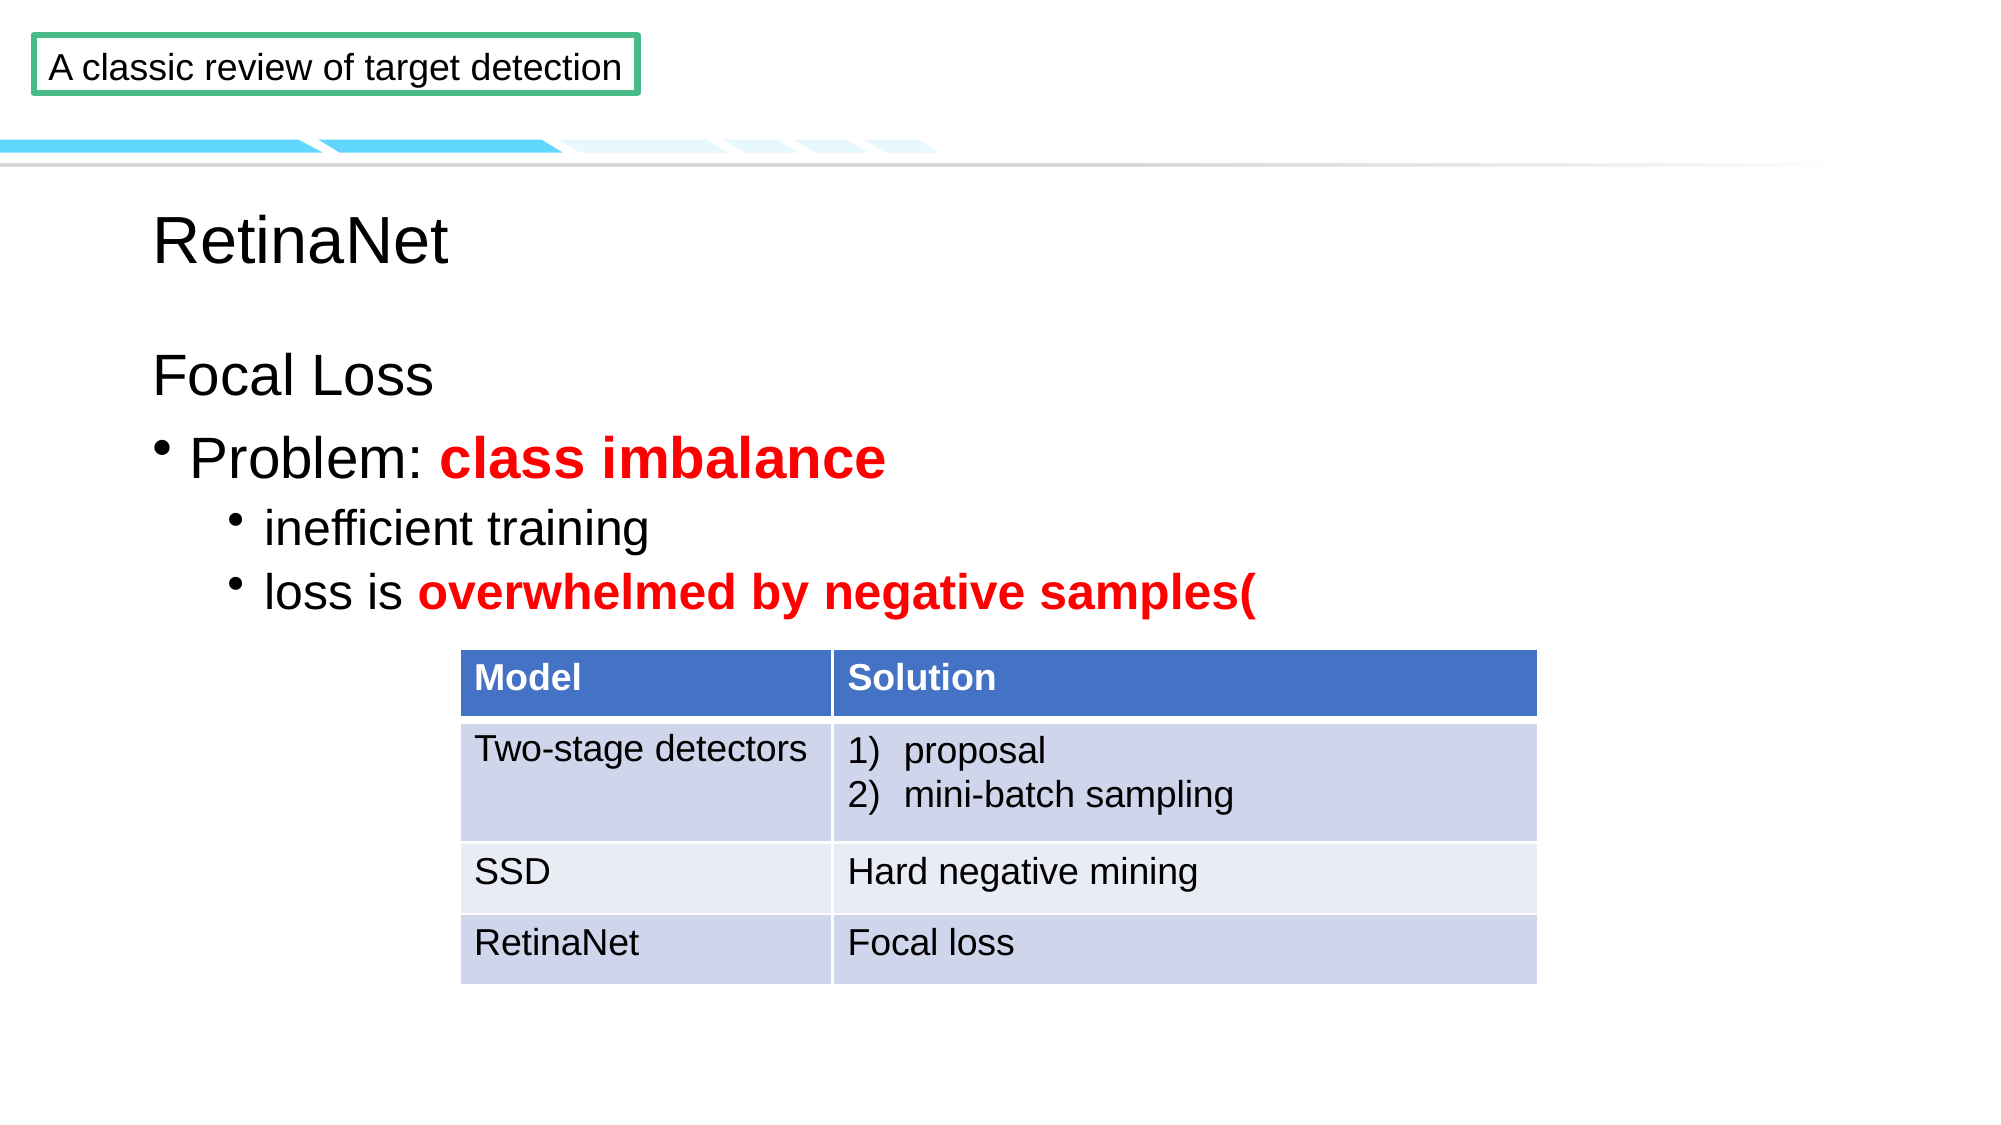

# RetinaNet
Focal Loss
Problem: class imbalance
inefficient training
loss is overwhelmed by negative samples(
| Model | Solution |
| --- | --- |
| Two-stage detectors | proposal mini-batch sampling |
| SSD | Hard negative mining |
| RetinaNet | Focal loss |